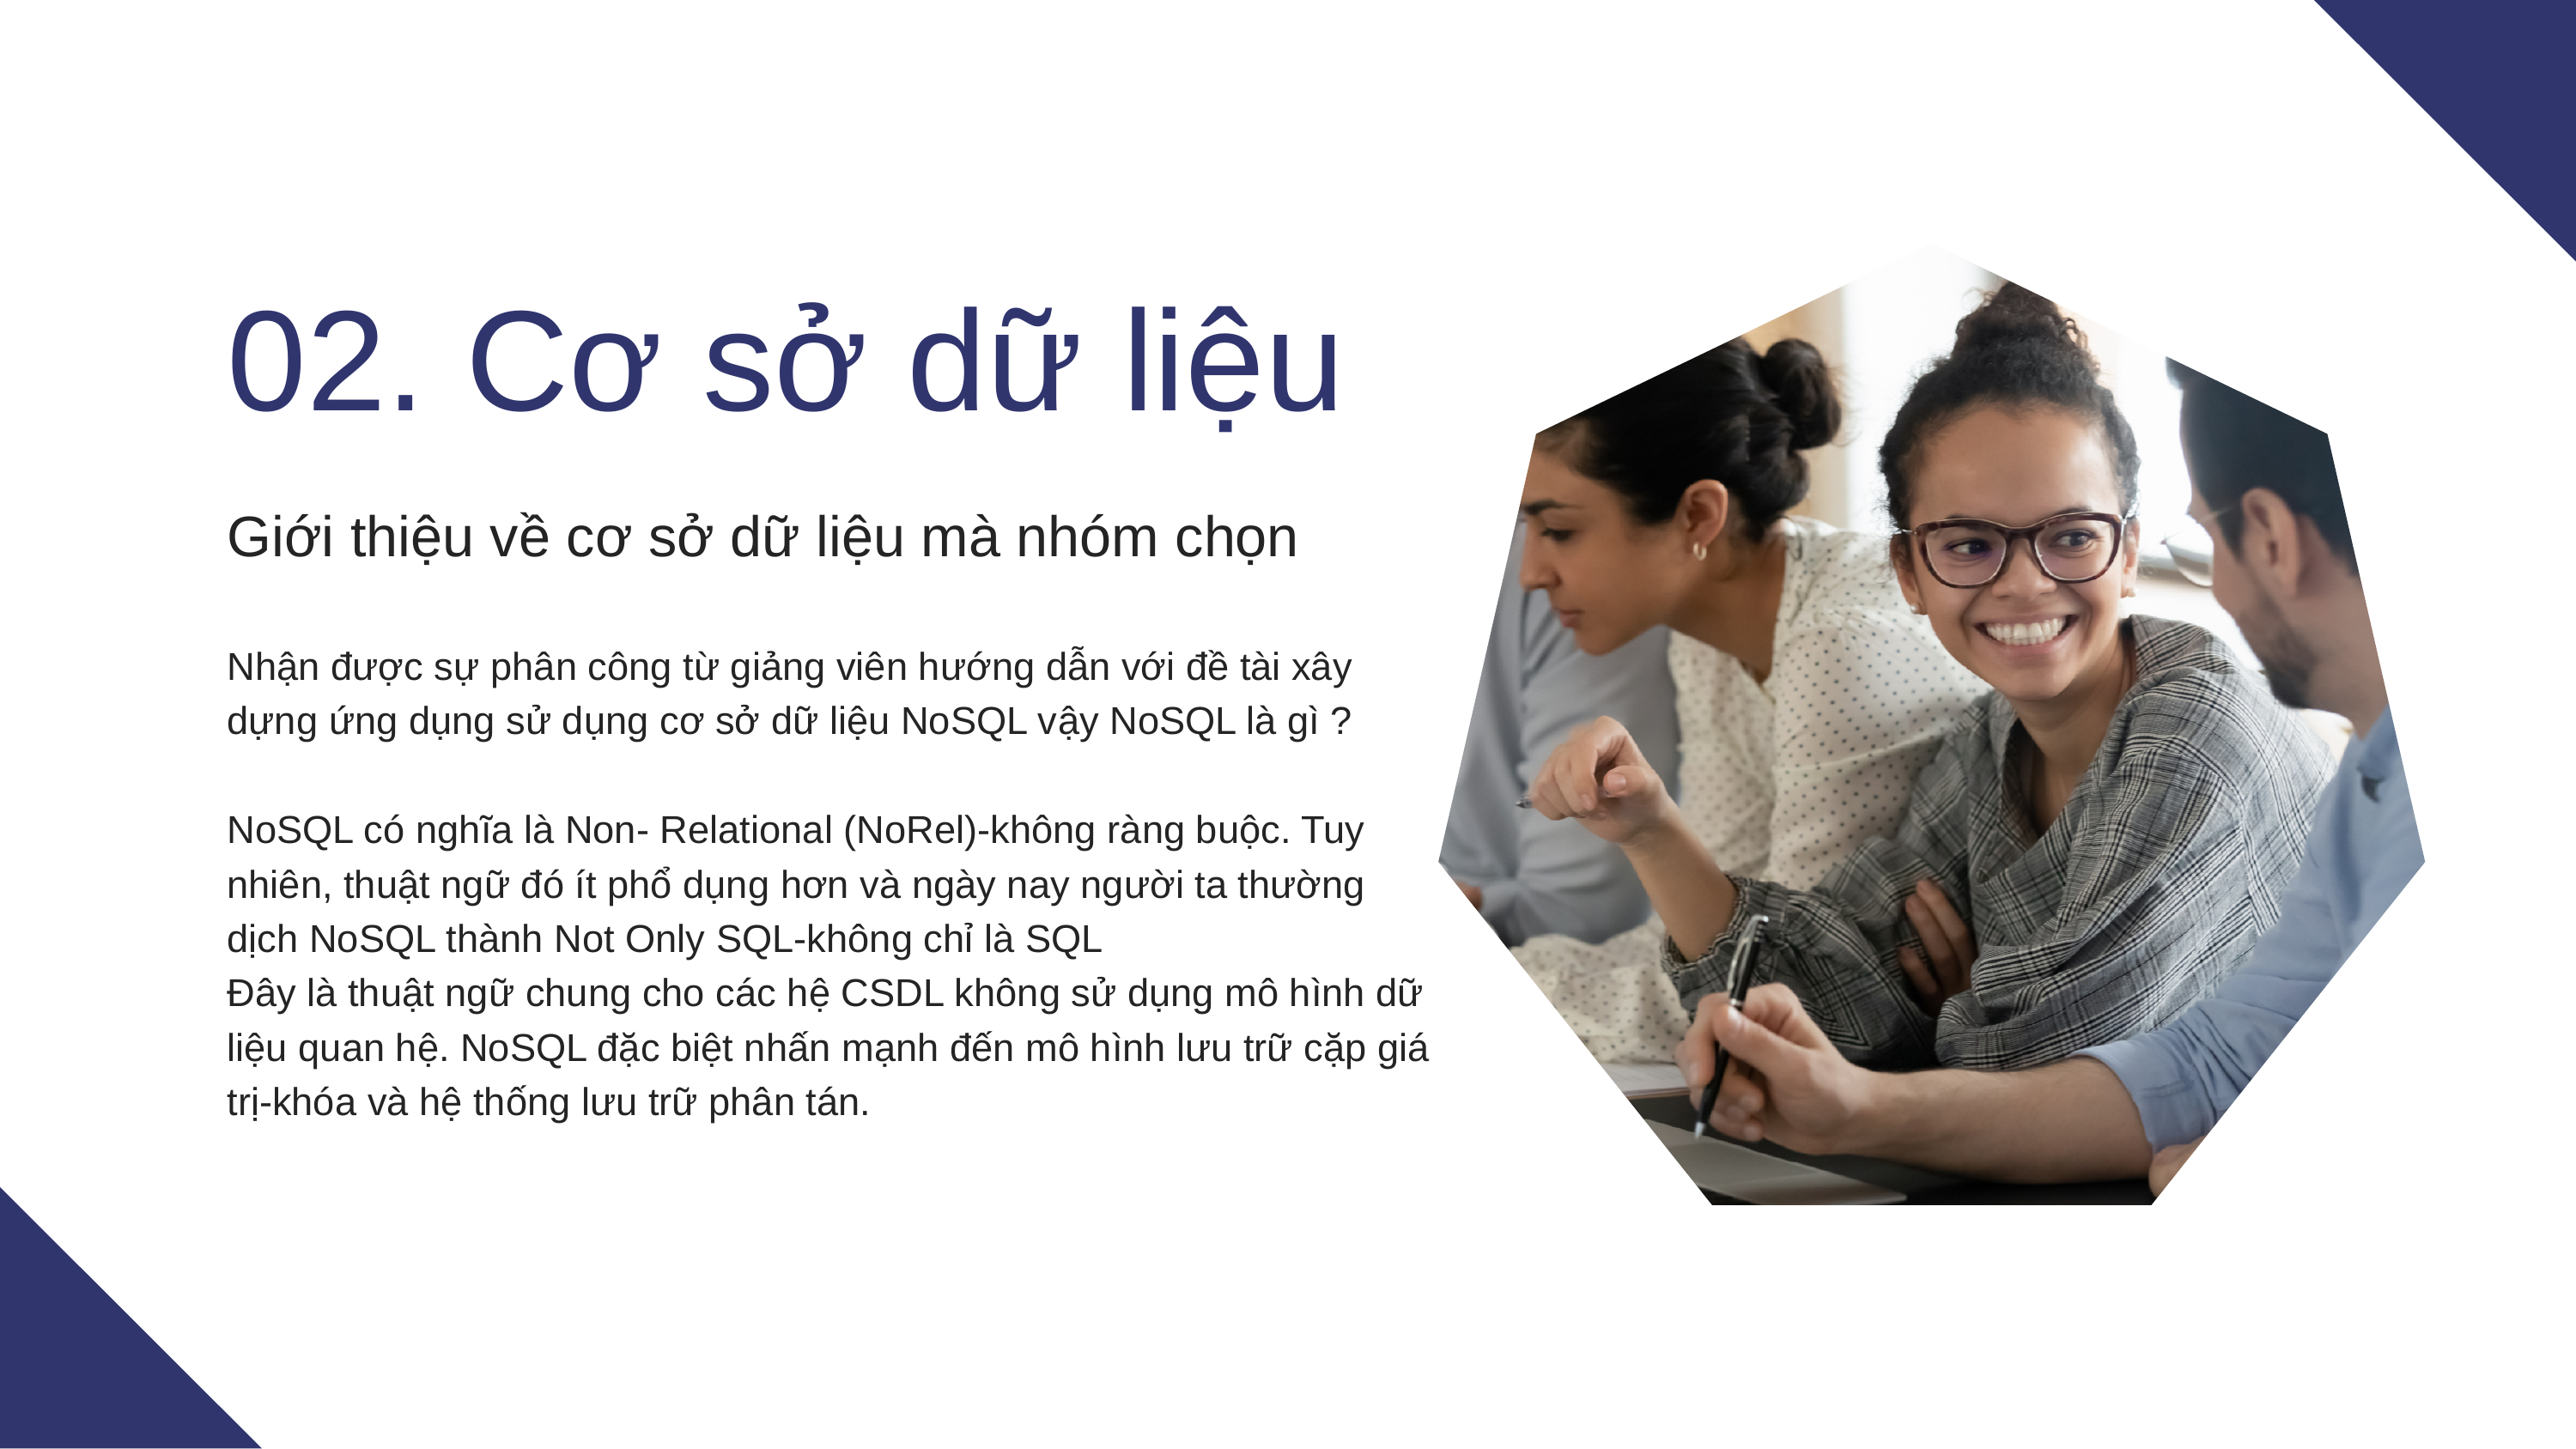

02. Cơ sở dữ liệu
Giới thiệu về cơ sở dữ liệu mà nhóm chọn
Nhận được sự phân công từ giảng viên hướng dẫn với đề tài xây dựng ứng dụng sử dụng cơ sở dữ liệu NoSQL vậy NoSQL là gì ?

NoSQL có nghĩa là Non- Relational (NoRel)-không ràng buộc. Tuy nhiên, thuật ngữ đó ít phổ dụng hơn và ngày nay người ta thường dịch NoSQL thành Not Only SQL-không chỉ là SQL
Đây là thuật ngữ chung cho các hệ CSDL không sử dụng mô hình dữ liệu quan hệ. NoSQL đặc biệt nhấn mạnh đến mô hình lưu trữ cặp giá trị-khóa và hệ thống lưu trữ phân tán.